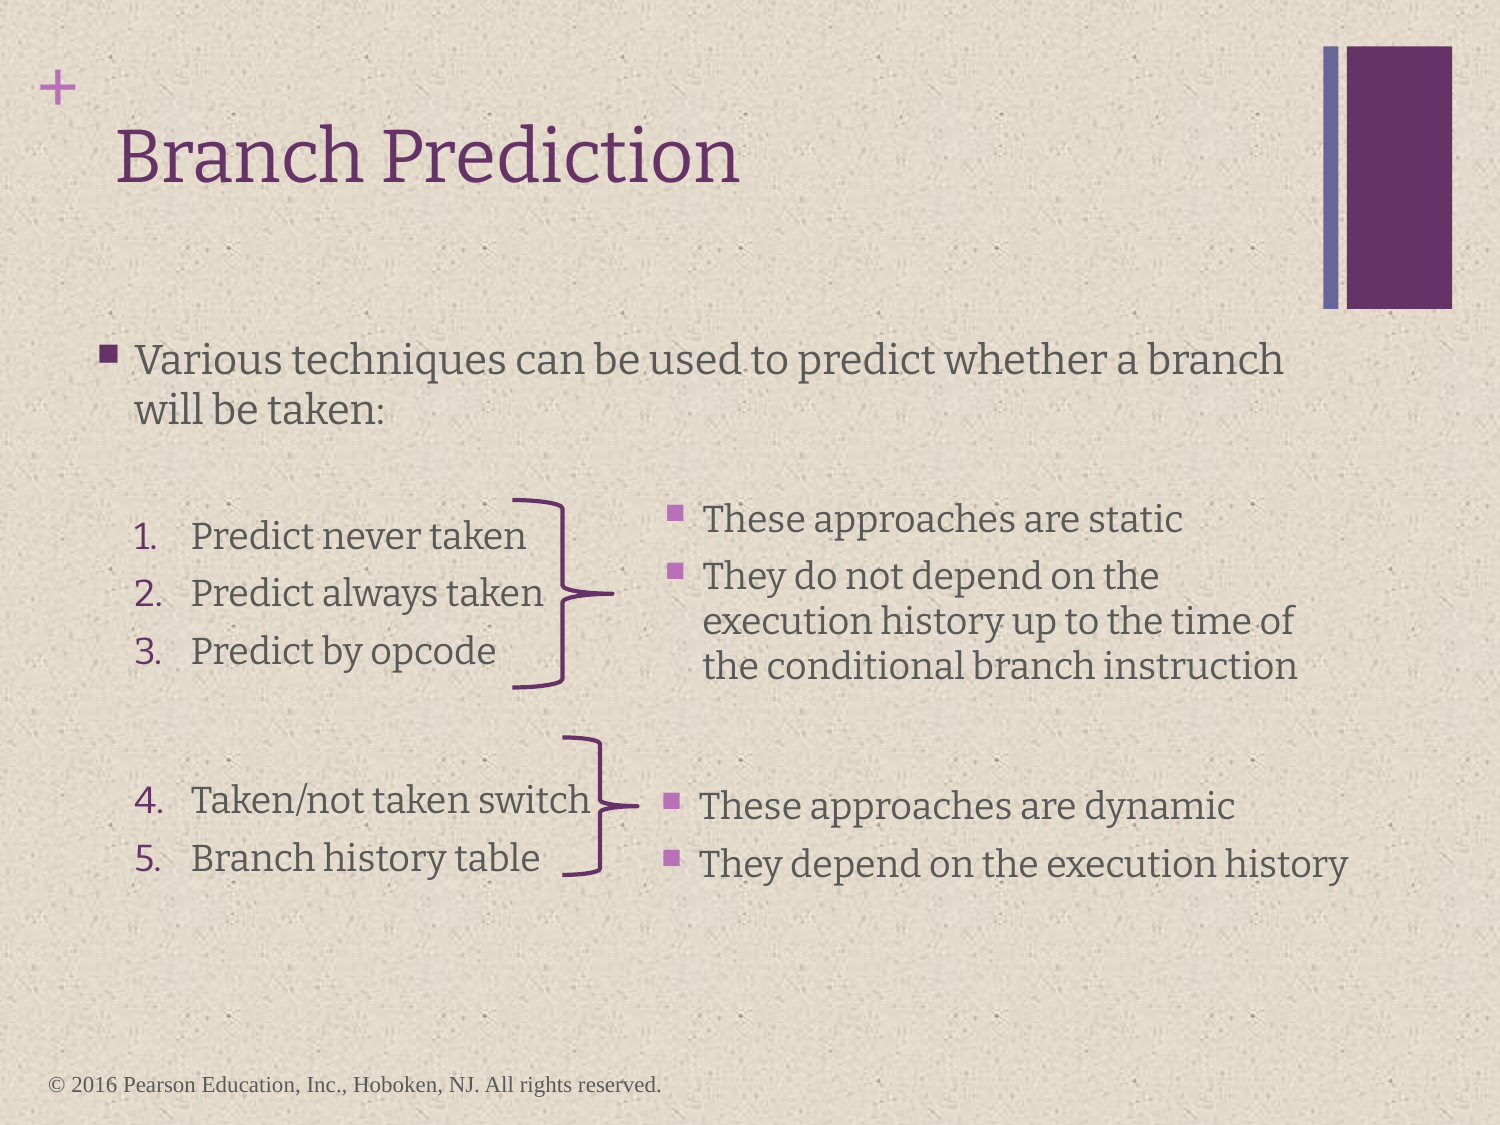

# Branch Prediction
Various techniques can be used to predict whether a branch will be taken:

Predict never taken
Predict always taken
Predict by opcode

Taken/not taken switch
Branch history table
These approaches are static
They do not depend on the execution history up to the time of the conditional branch instruction

These approaches are dynamic
They depend on the execution history

© 2016 Pearson Education, Inc., Hoboken, NJ. All rights reserved.